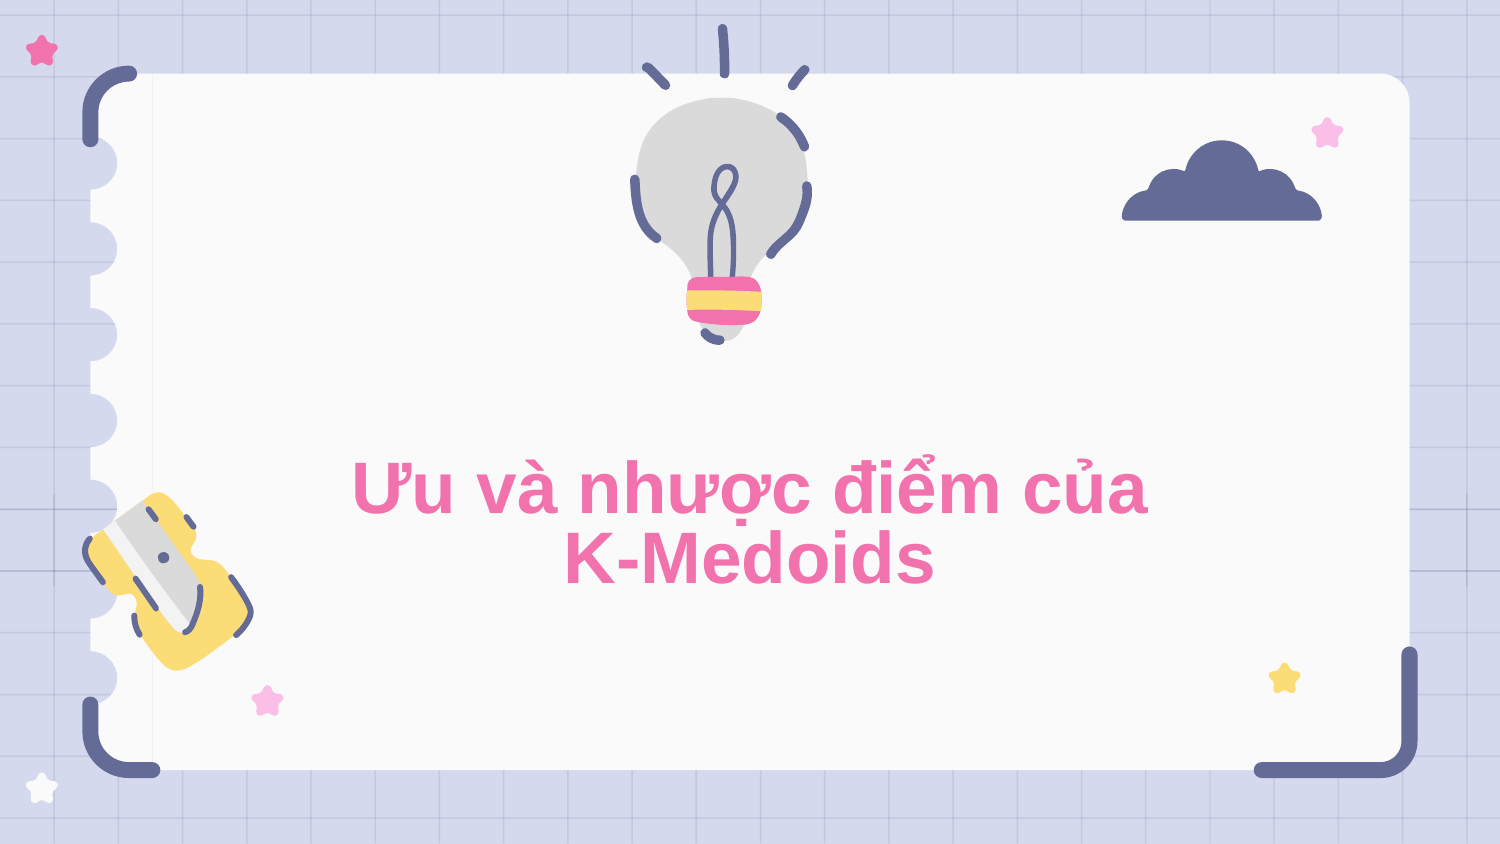

# Ưu và nhược điểm của K-Medoids